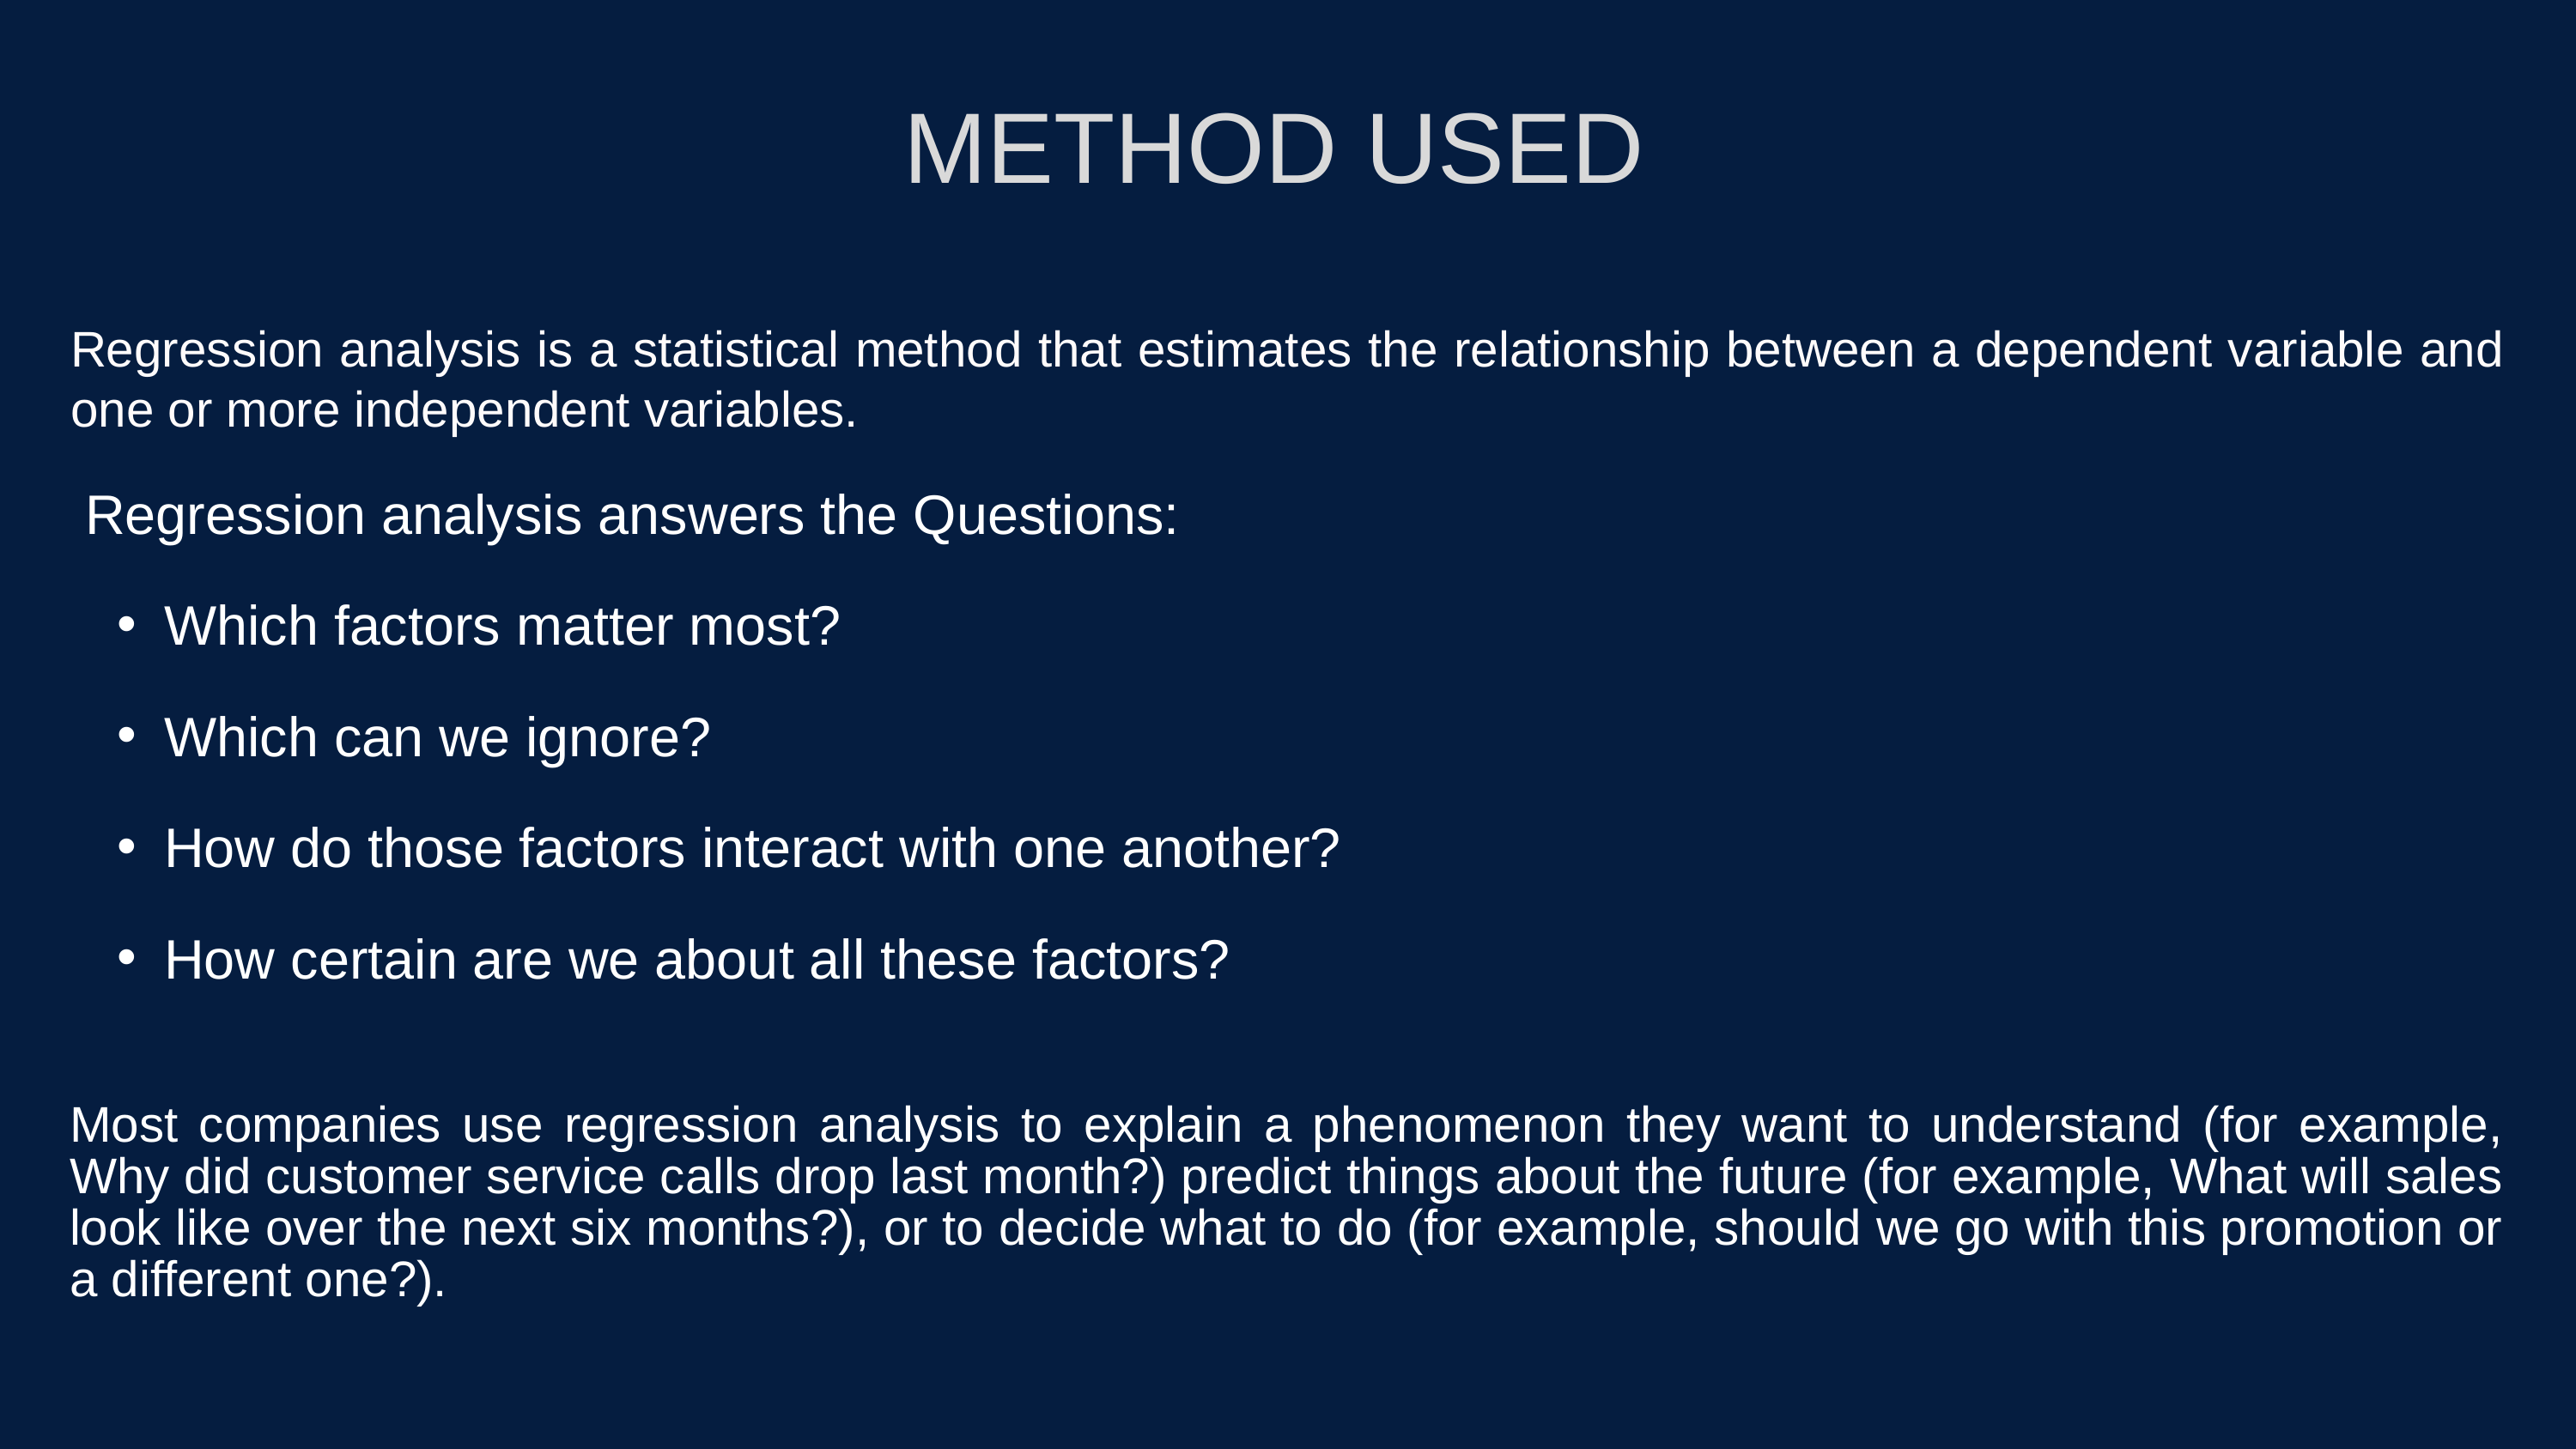

METHOD USED
Regression analysis is a statistical method that estimates the relationship between a dependent variable and one or more independent variables.
 Regression analysis answers the Questions:
Which factors matter most?
Which can we ignore?
How do those factors interact with one another?
How certain are we about all these factors?

Most companies use regression analysis to explain a phenomenon they want to understand (for example, Why did customer service calls drop last month?) predict things about the future (for example, What will sales look like over the next six months?), or to decide what to do (for example, should we go with this promotion or a different one?).